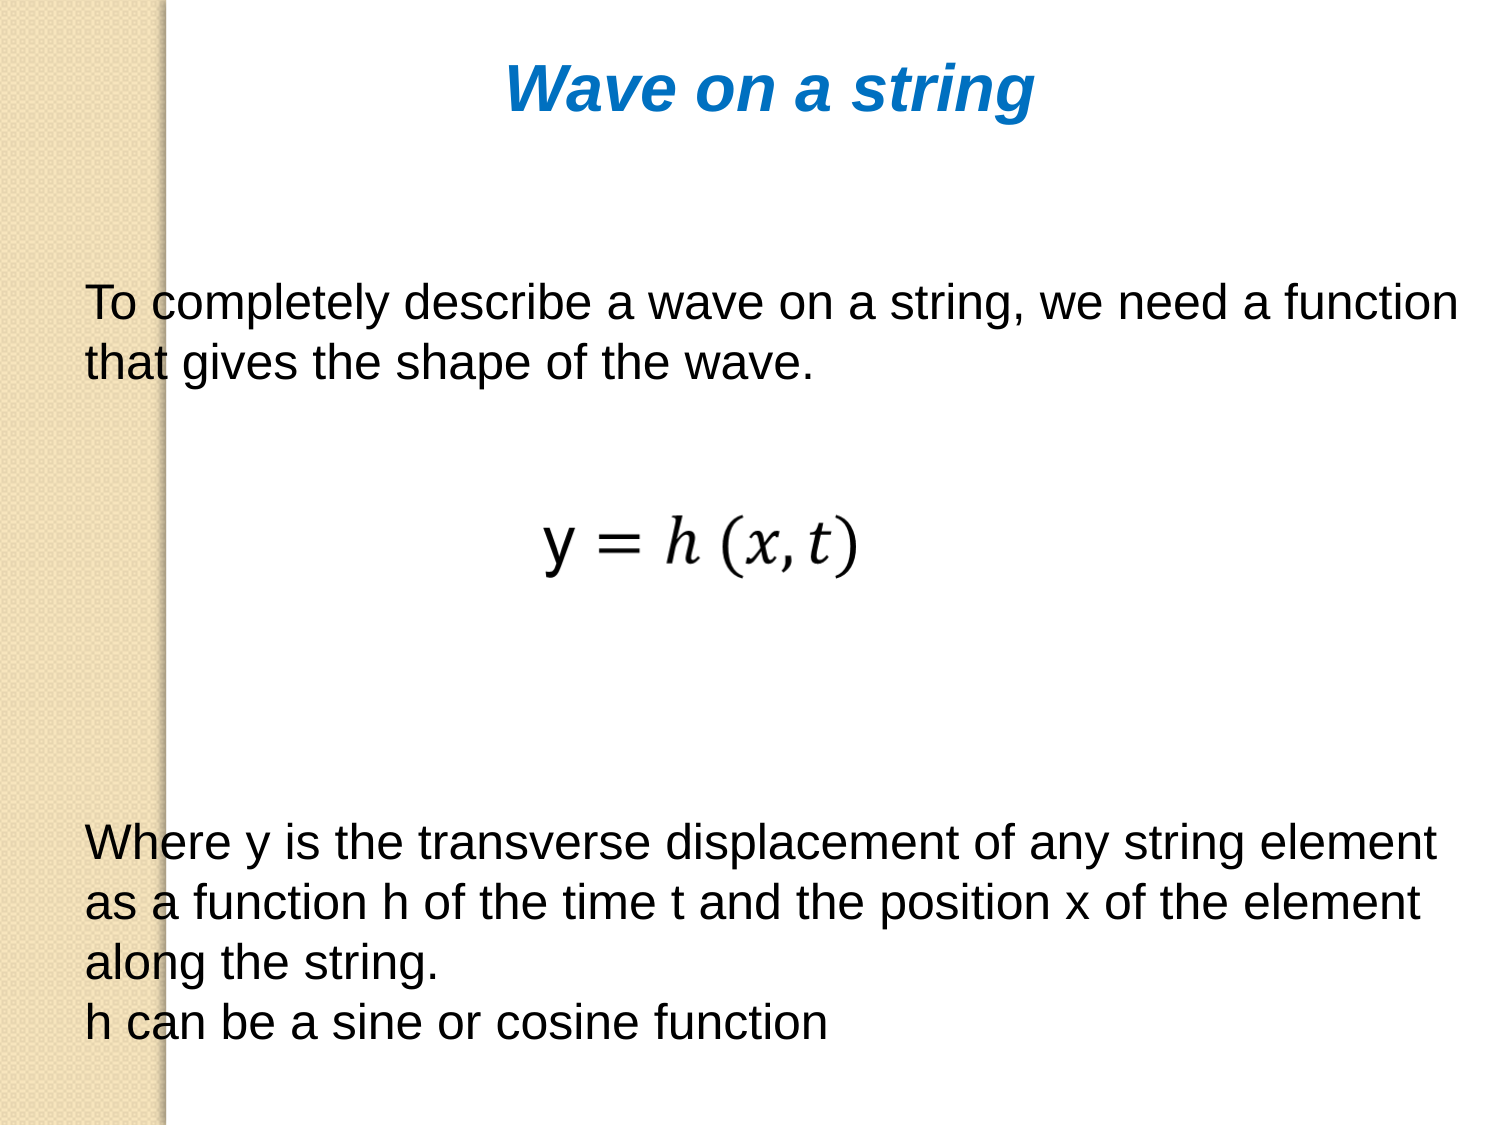

Wave on a string
To completely describe a wave on a string, we need a function
that gives the shape of the wave.

Where y is the transverse displacement of any string element
as a function h of the time t and the position x of the element
along the string.
h can be a sine or cosine function